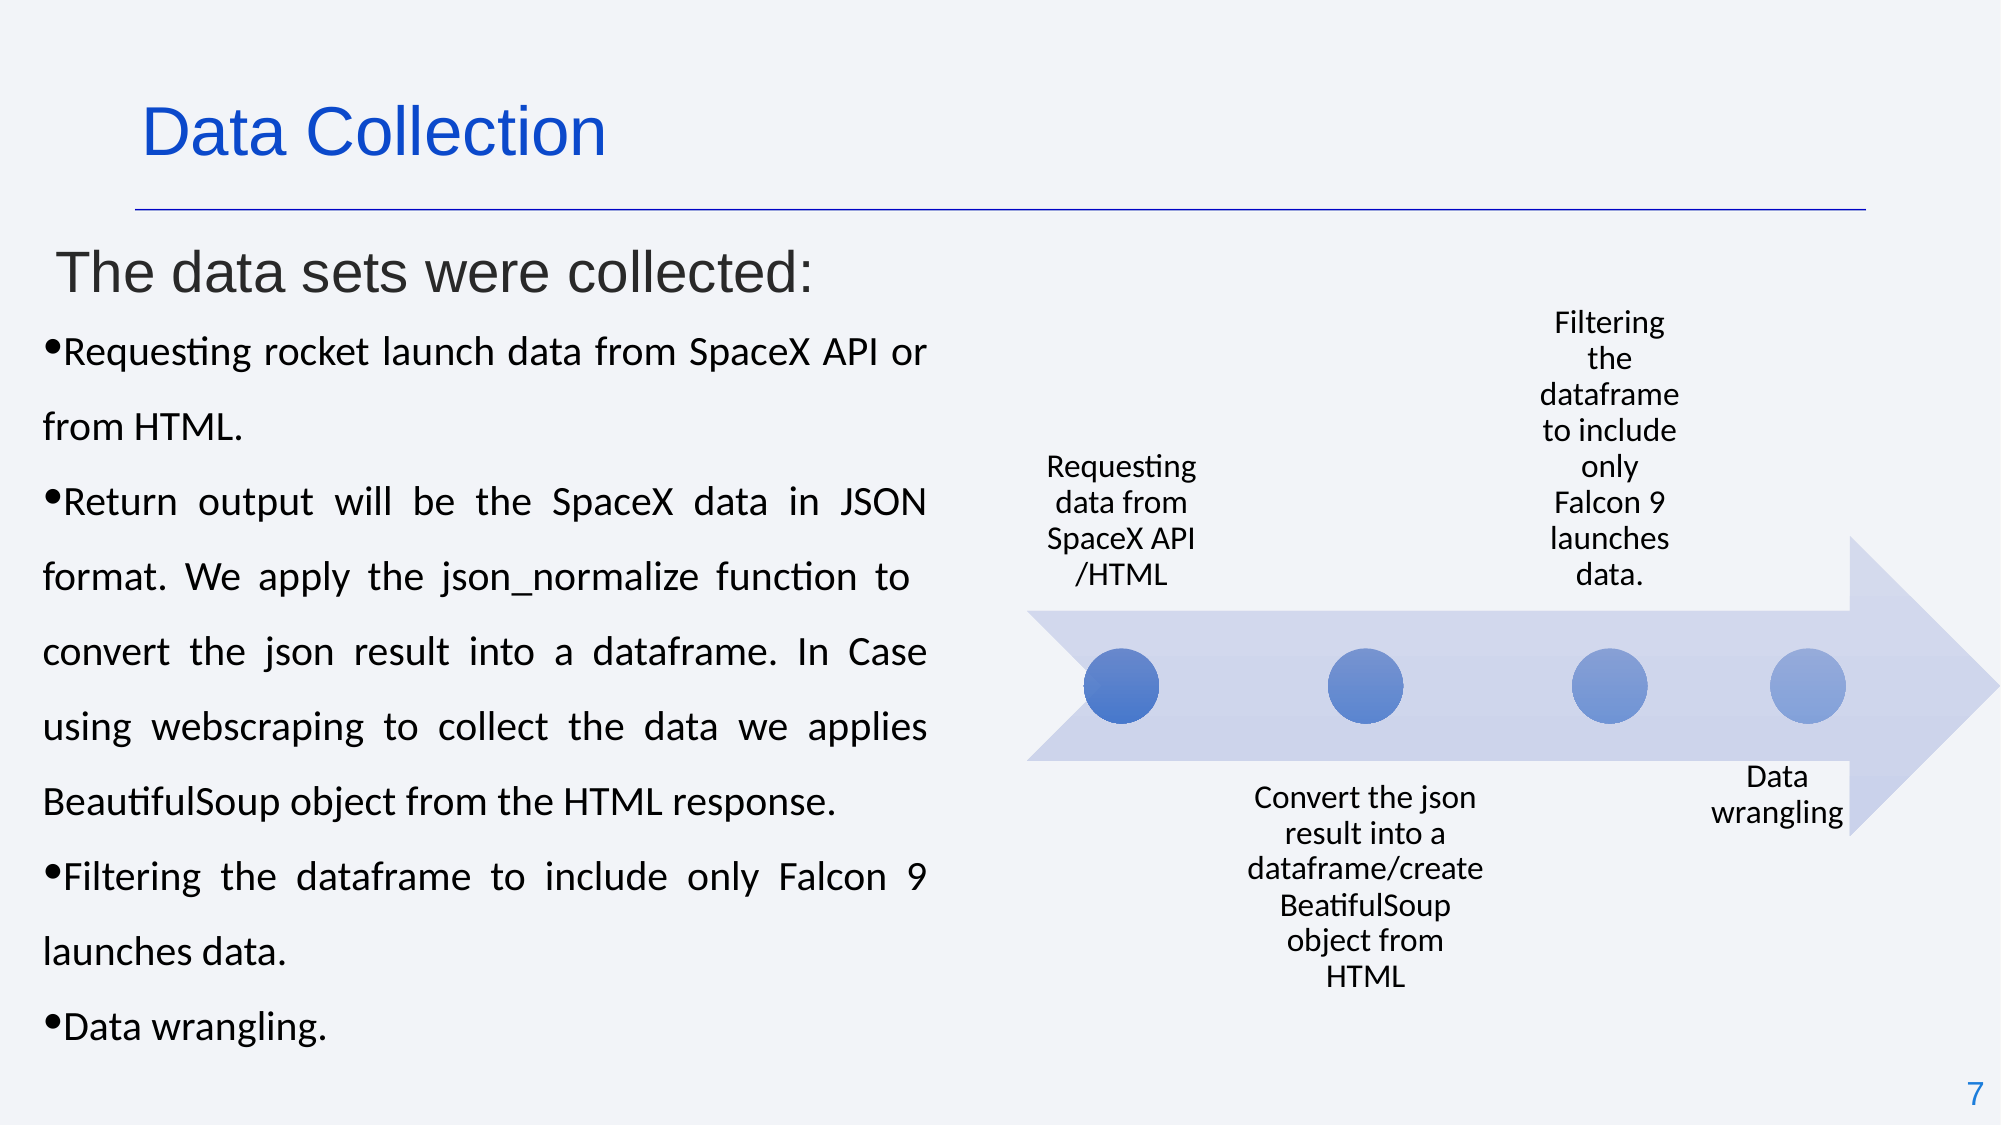

Data Collection
The data sets were collected:
Requesting rocket launch data from SpaceX API or from HTML.
Return output will be the SpaceX data in JSON format. We apply the json_normalize function to  convert the json result into a dataframe. In Case using webscraping to collect the data we applies BeautifulSoup object from the HTML response.
Filtering the dataframe to include only Falcon 9 launches data.
Data wrangling.

Requesting data from SpaceX API /HTML

Filtering the dataframe to include only Falcon 9 launches data.

Data wrangling

Convert the json result into a dataframe/create BeatifulSoup object from HTML

7